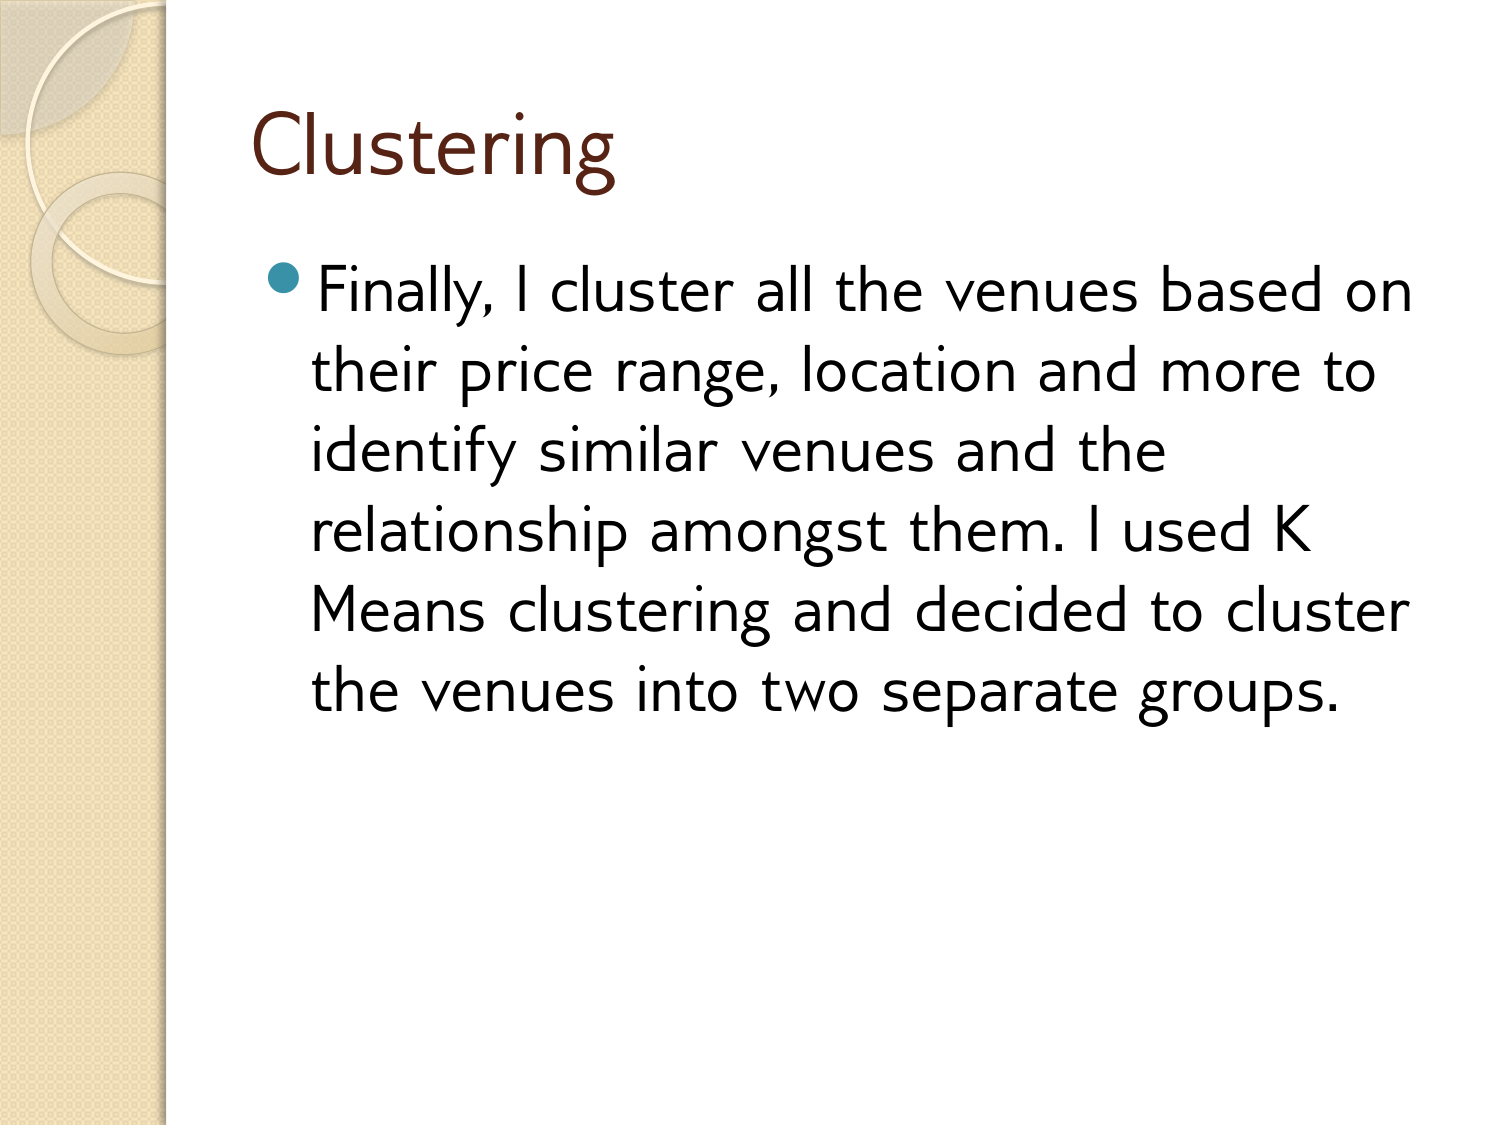

# Clustering
Finally, I cluster all the venues based on their price range, location and more to identify similar venues and the relationship amongst them. I used K Means clustering and decided to cluster the venues into two separate groups.